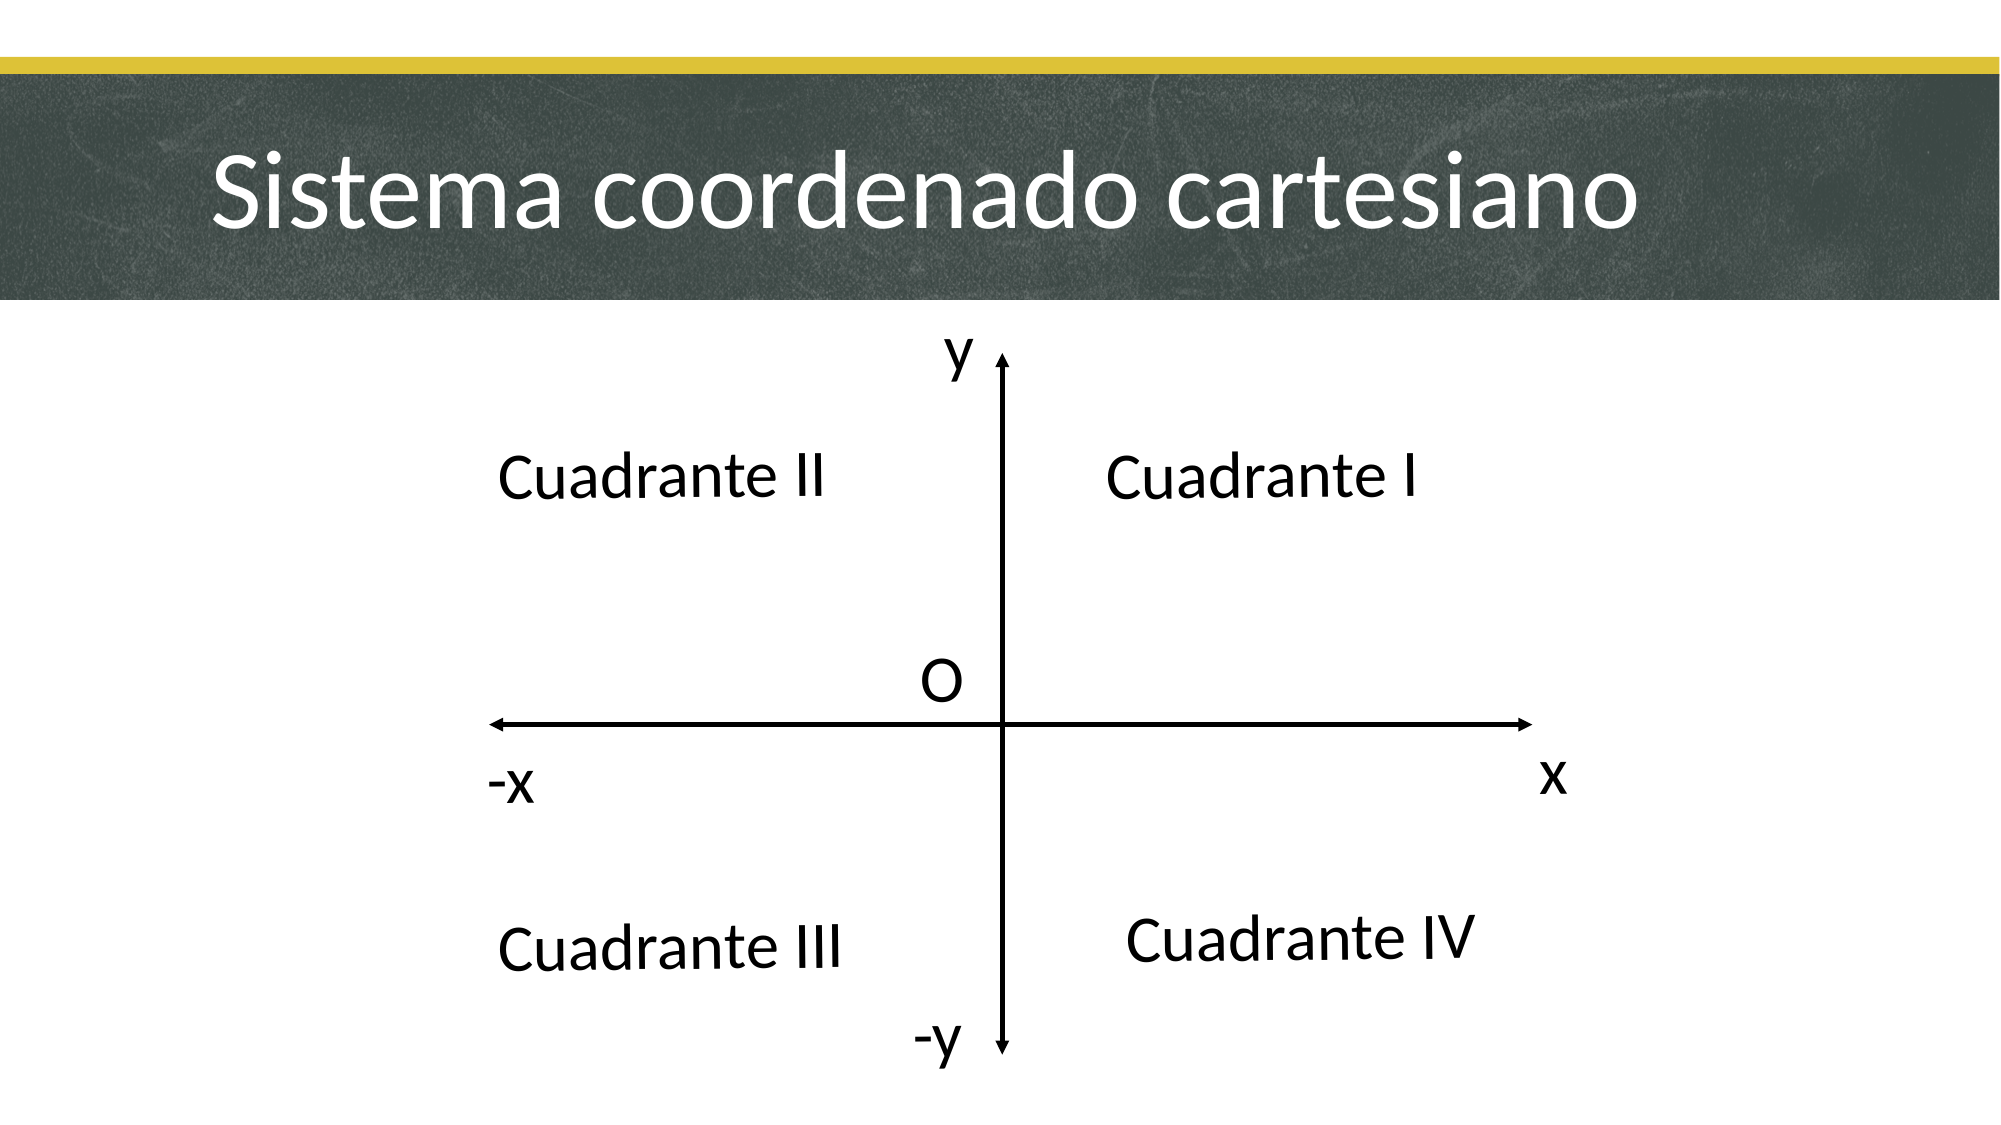

Sistema coordenado cartesiano
y
Cuadrante II
Cuadrante I
O
x
-x
Cuadrante IV
Cuadrante III
-y